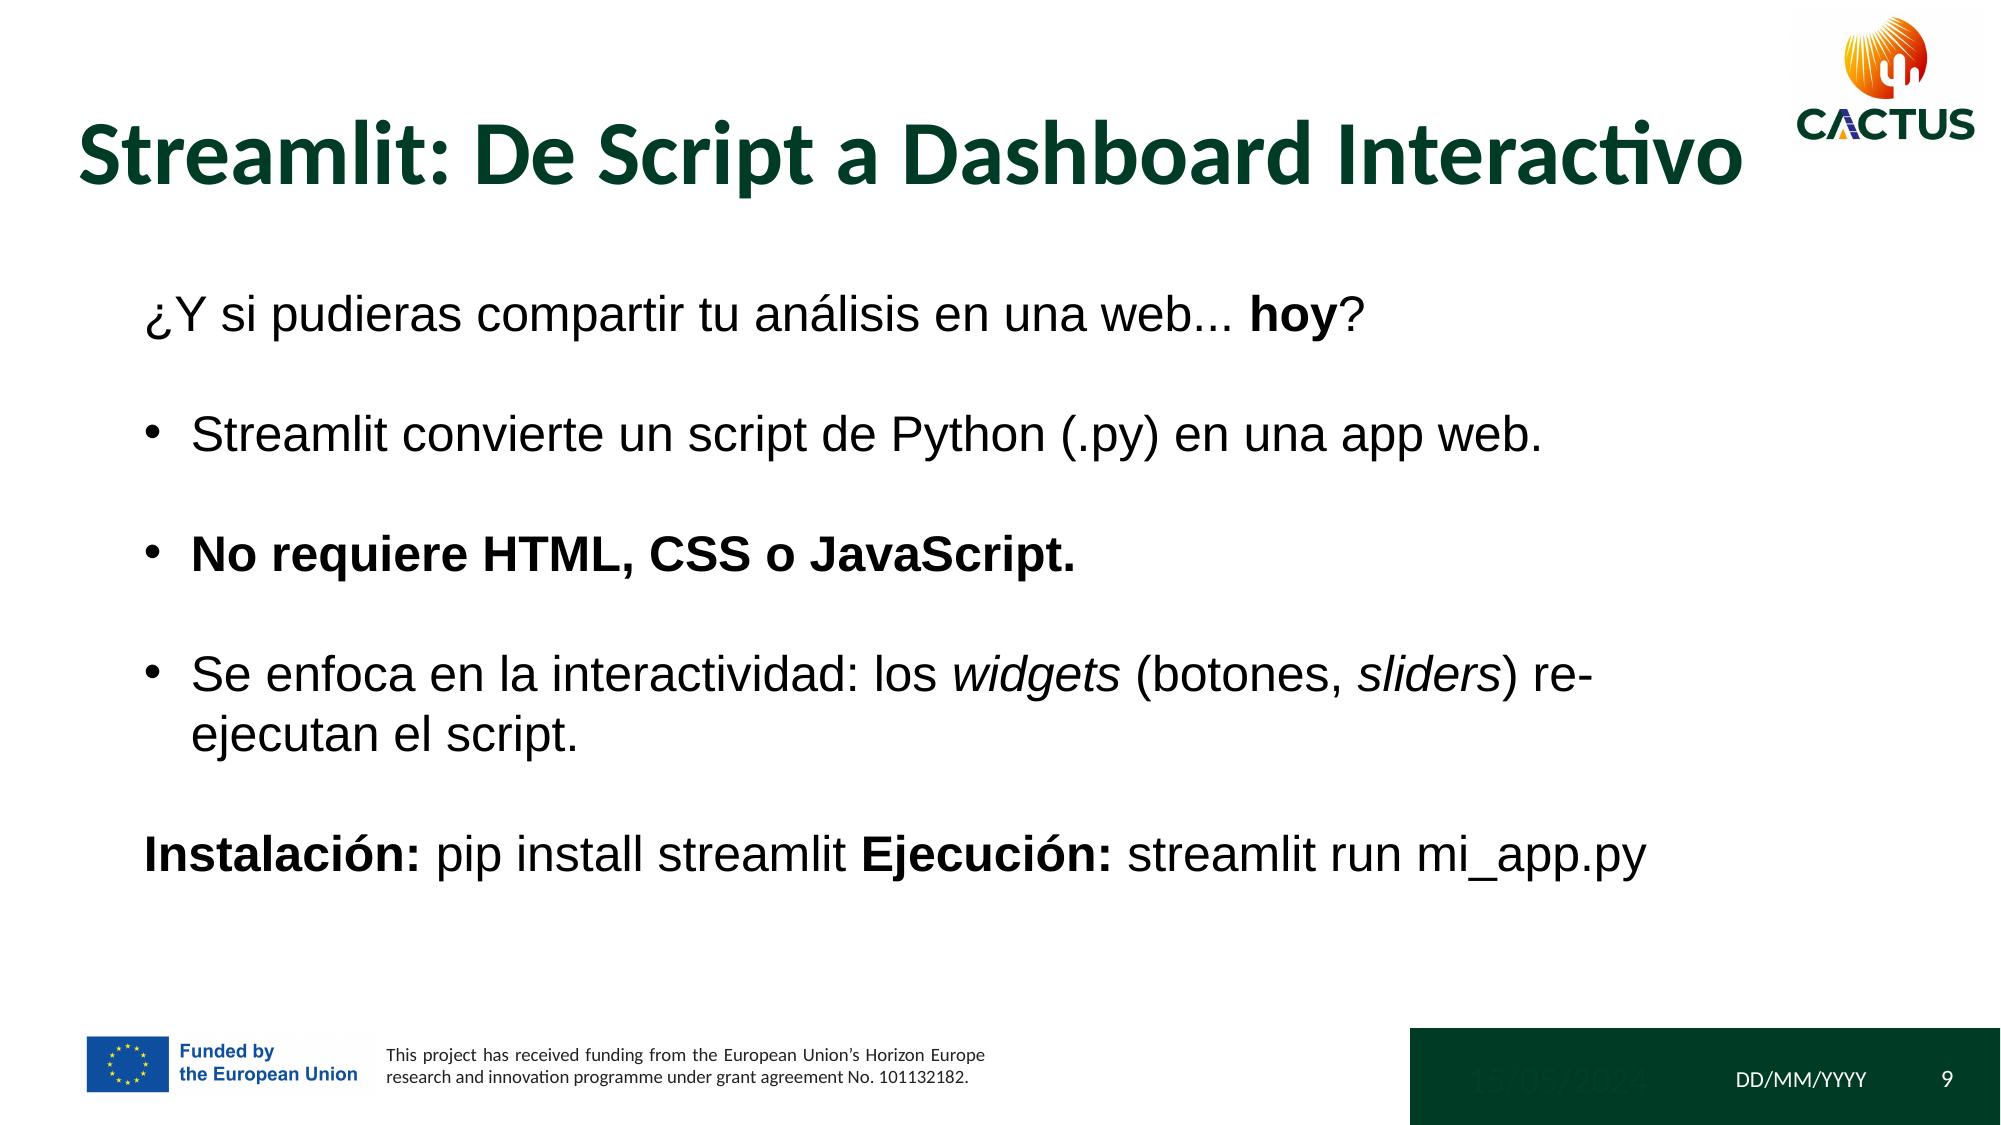

# Streamlit: De Script a Dashboard Interactivo
¿Y si pudieras compartir tu análisis en una web... hoy?

Streamlit convierte un script de Python (.py) en una app web.

No requiere HTML, CSS o JavaScript.

Se enfoca en la interactividad: los widgets (botones, sliders) re-ejecutan el script.

Instalación: pip install streamlit Ejecución: streamlit run mi_app.py

15/05/2024